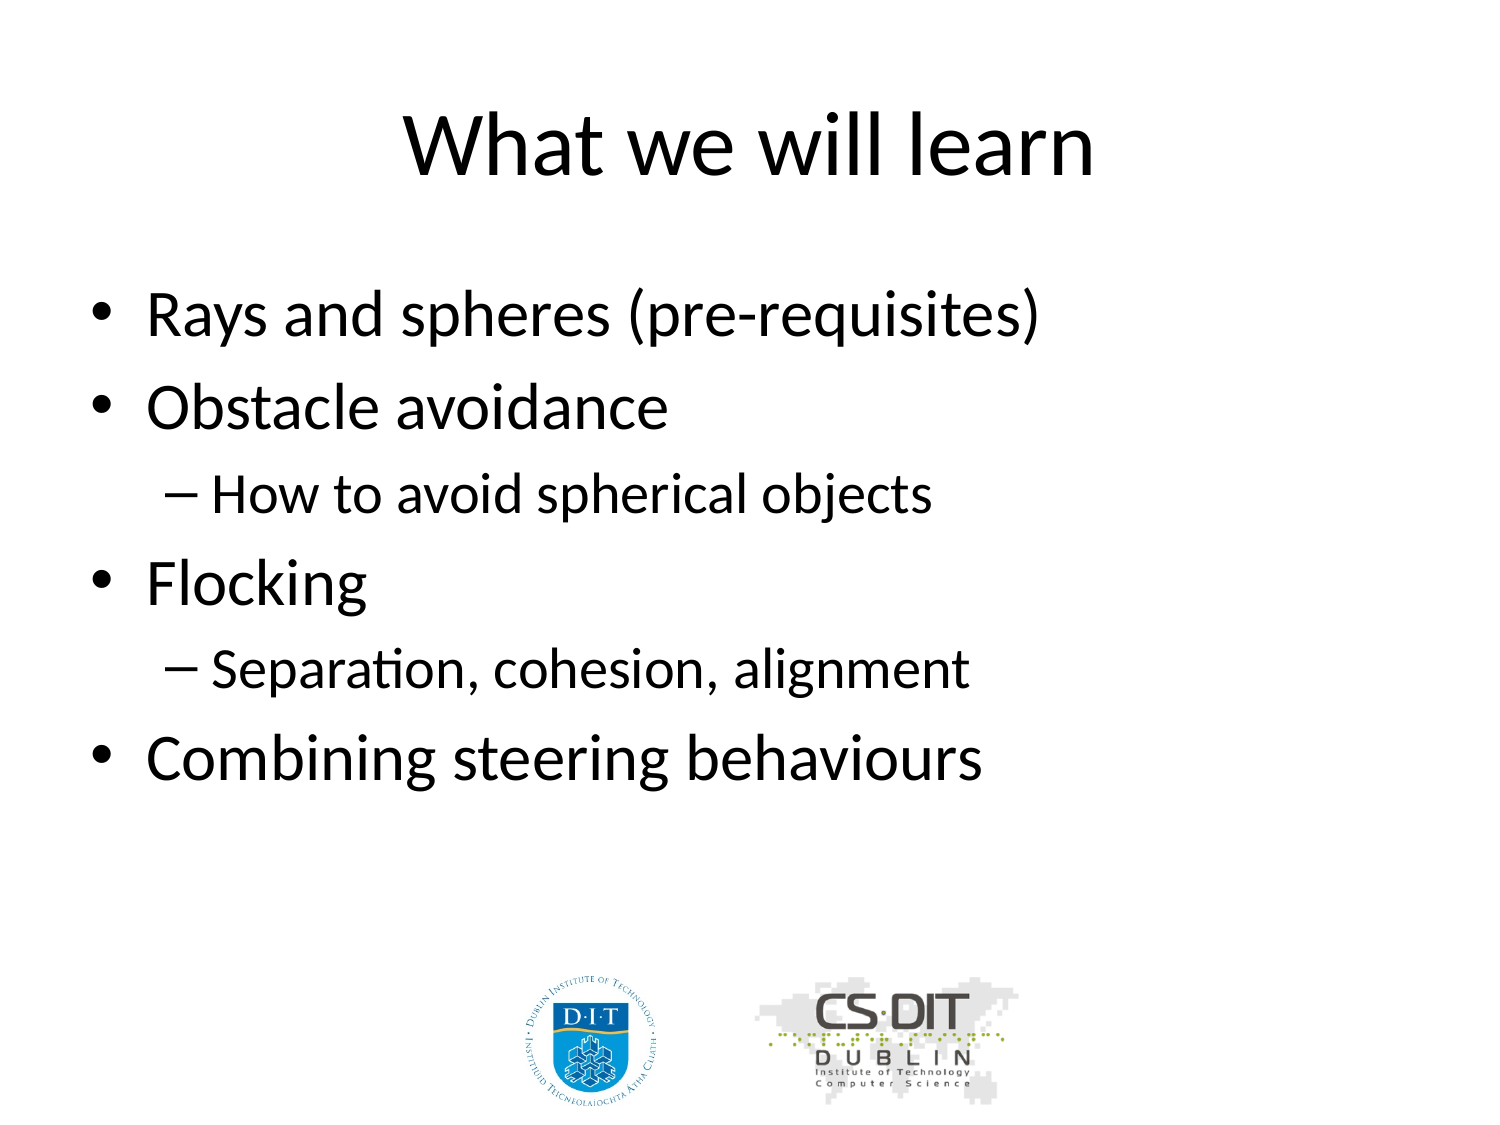

# What we will learn
Rays and spheres (pre-requisites)
Obstacle avoidance
How to avoid spherical objects
Flocking
Separation, cohesion, alignment
Combining steering behaviours